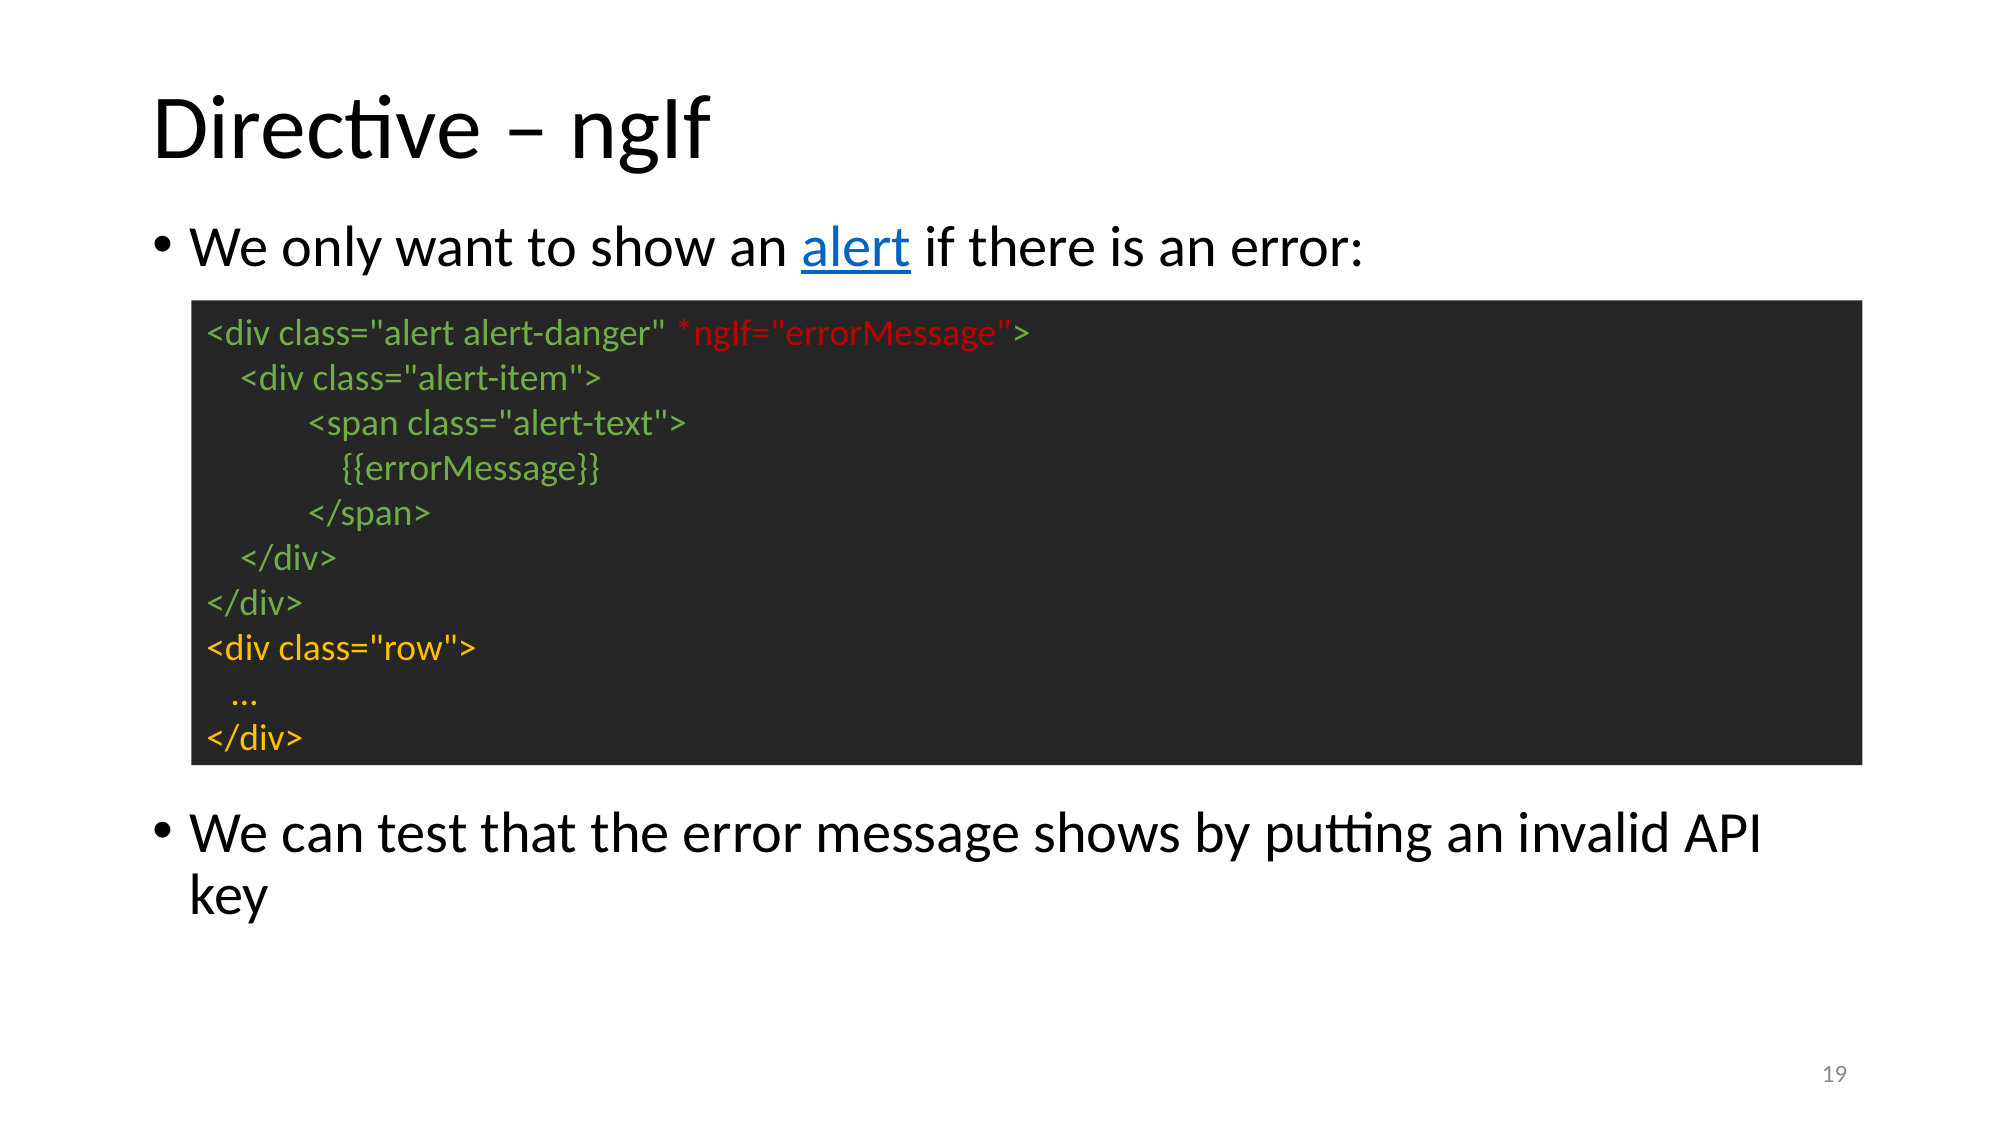

# Directive – ngIf
We only want to show an alert if there is an error:

We can test that the error message shows by putting an invalid API key
<div class="alert alert-danger" *ngIf="errorMessage">
    <div class="alert-item">
            <span class="alert-text">
                {{errorMessage}}
            </span>
    </div>
</div>
<div class="row">
   …
</div>
19